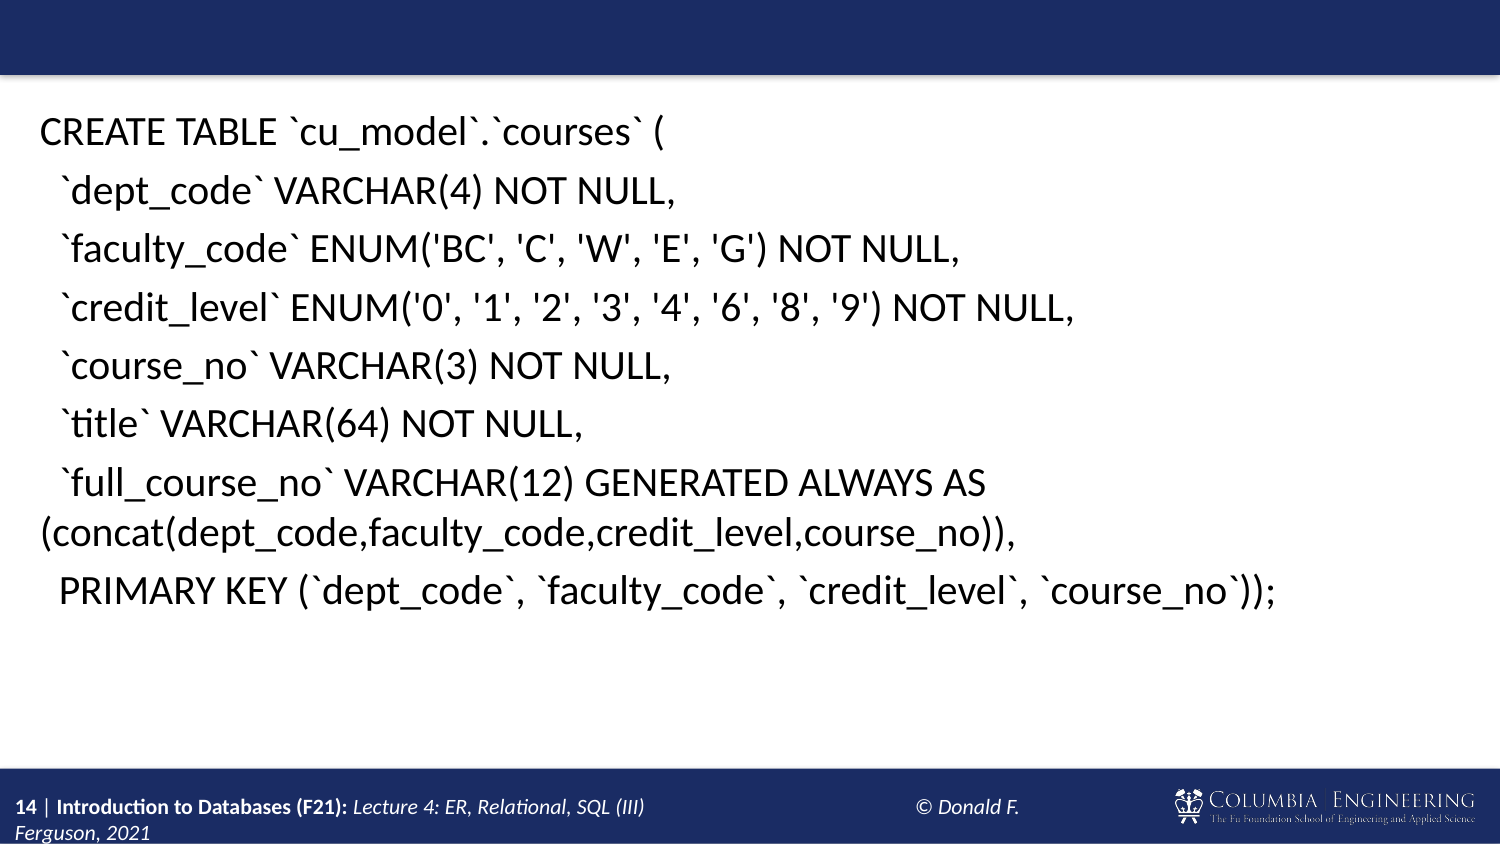

#
CREATE TABLE `cu_model`.`courses` (
  `dept_code` VARCHAR(4) NOT NULL,
  `faculty_code` ENUM('BC', 'C', 'W', 'E', 'G') NOT NULL,
  `credit_level` ENUM('0', '1', '2', '3', '4', '6', '8', '9') NOT NULL,
  `course_no` VARCHAR(3) NOT NULL,
  `title` VARCHAR(64) NOT NULL,
  `full_course_no` VARCHAR(12) GENERATED ALWAYS AS 	(concat(dept_code,faculty_code,credit_level,course_no)),
  PRIMARY KEY (`dept_code`, `faculty_code`, `credit_level`, `course_no`));